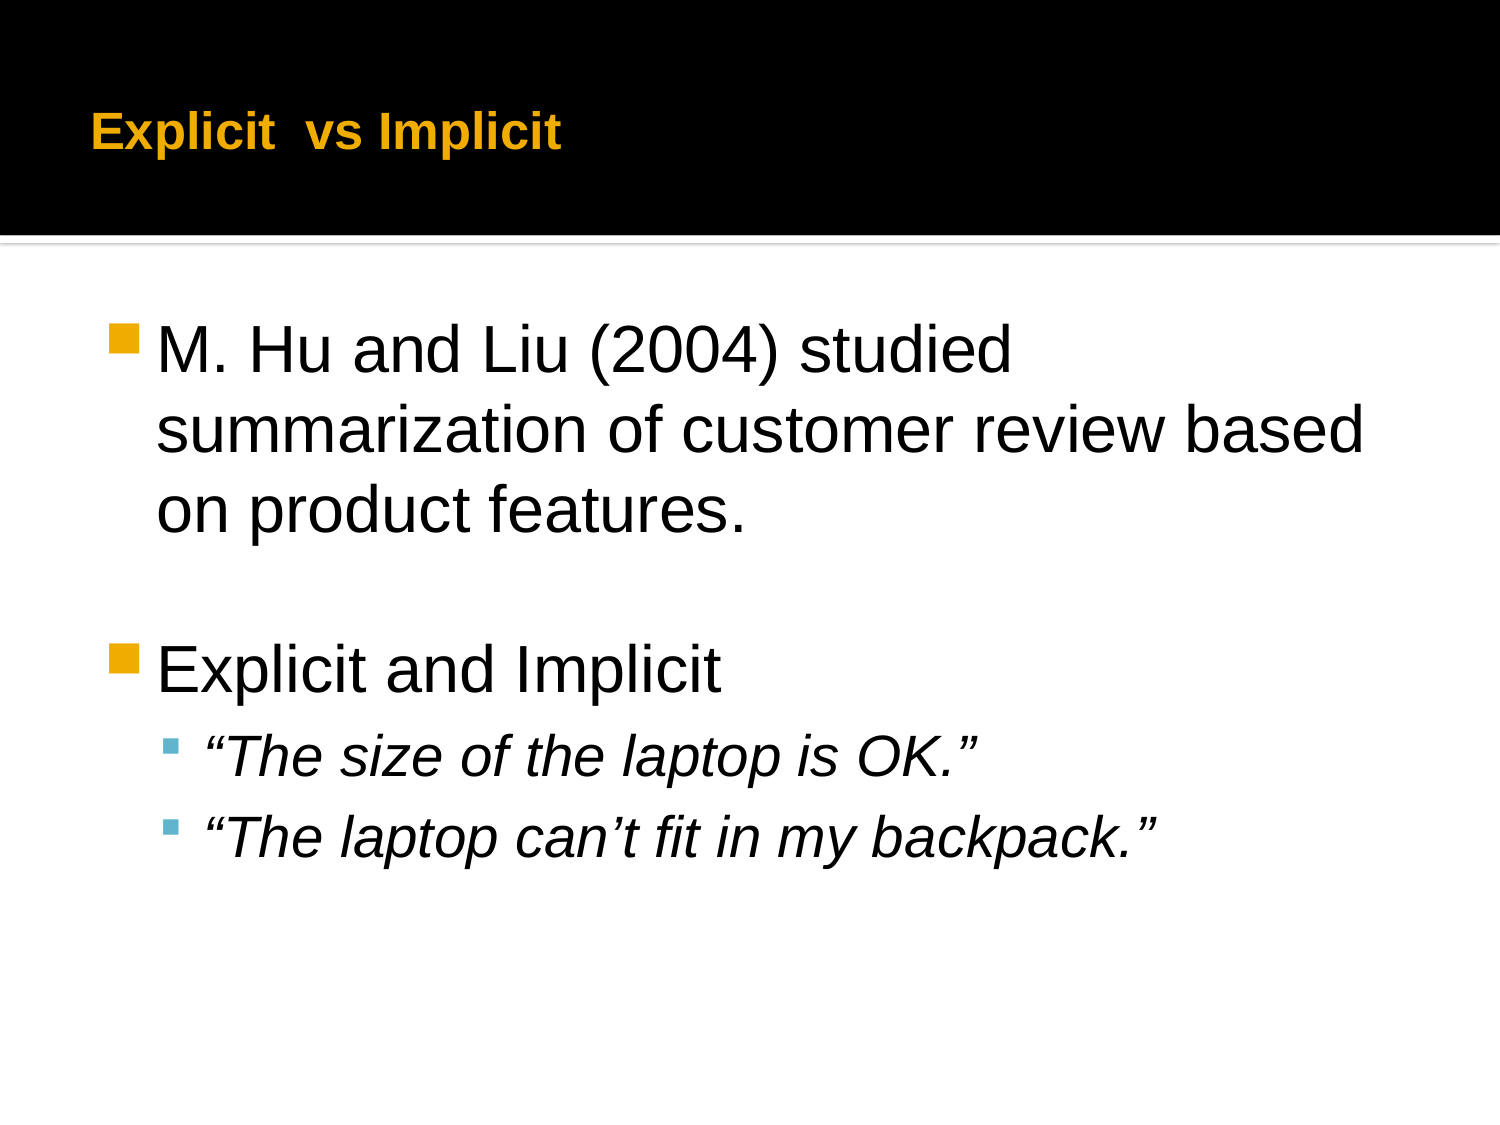

# Explicit  vs Implicit
M. Hu and Liu (2004) studied summarization of customer review based on product features.

Explicit and Implicit
“The size of the laptop is OK.”
“The laptop can’t fit in my backpack.”